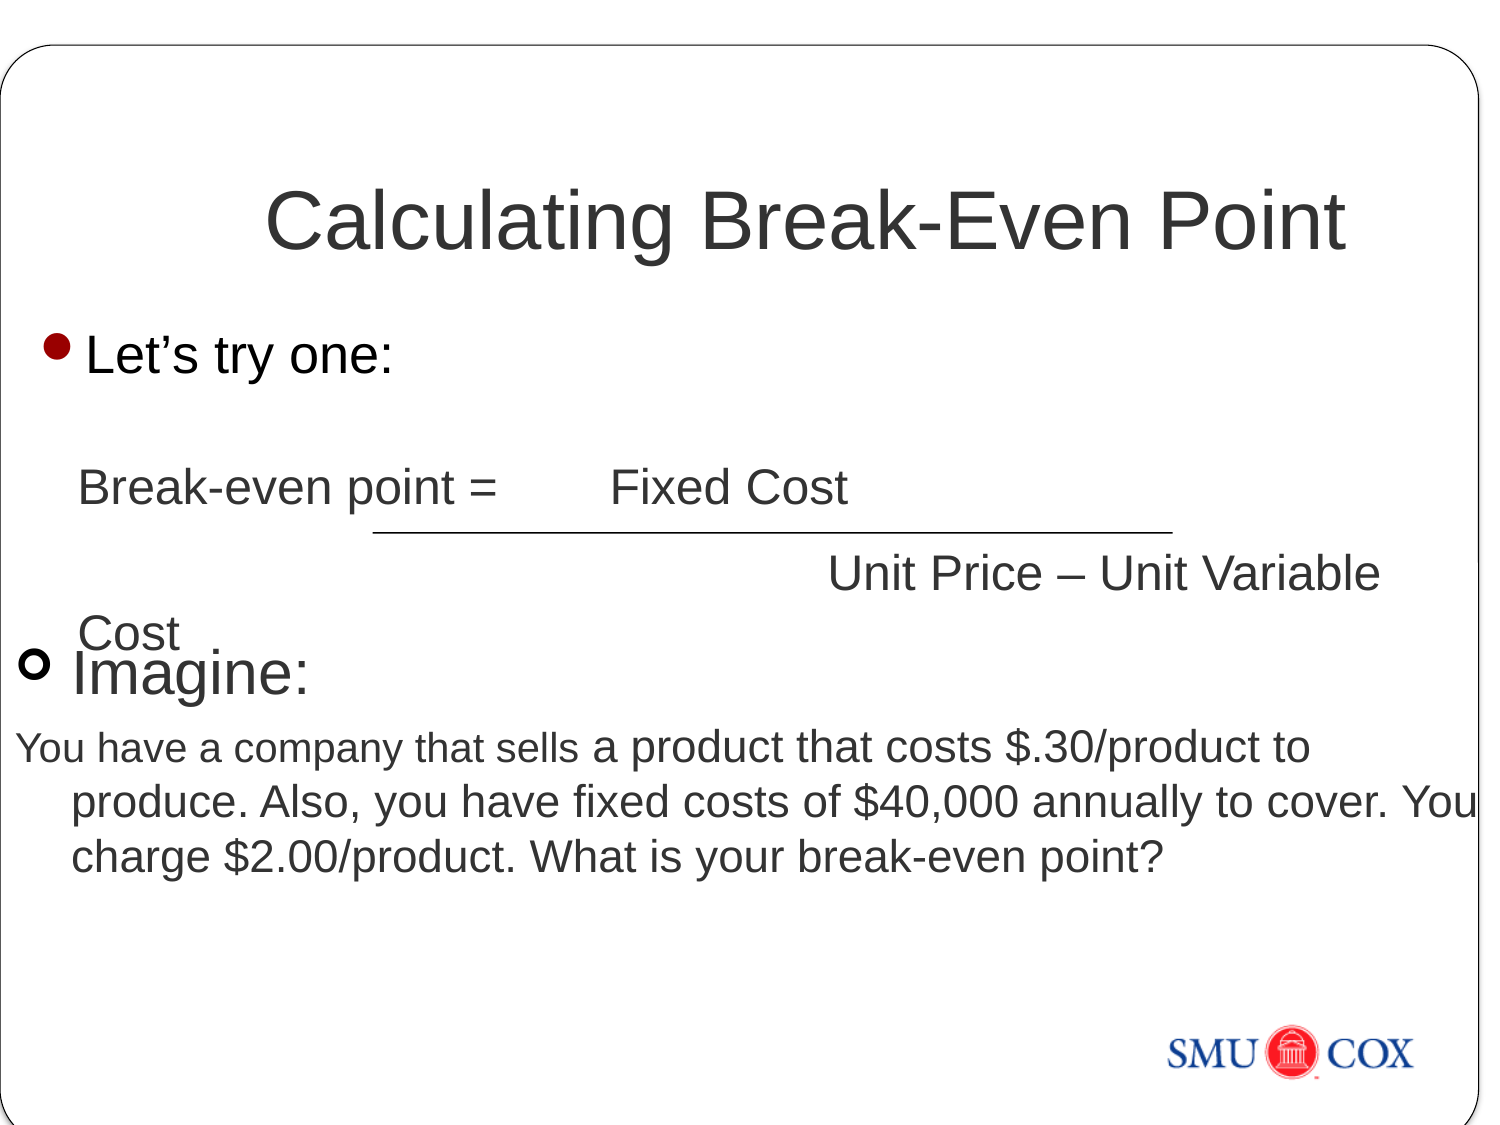

# Calculating Break-Even Point
Let’s try one:
Break-even point =        Fixed Cost
		    			Unit Price – Unit Variable Cost

Imagine:
You have a company that sells a product that costs $.30/product to produce. Also, you have fixed costs of $40,000 annually to cover. You charge $2.00/product. What is your break-even point?